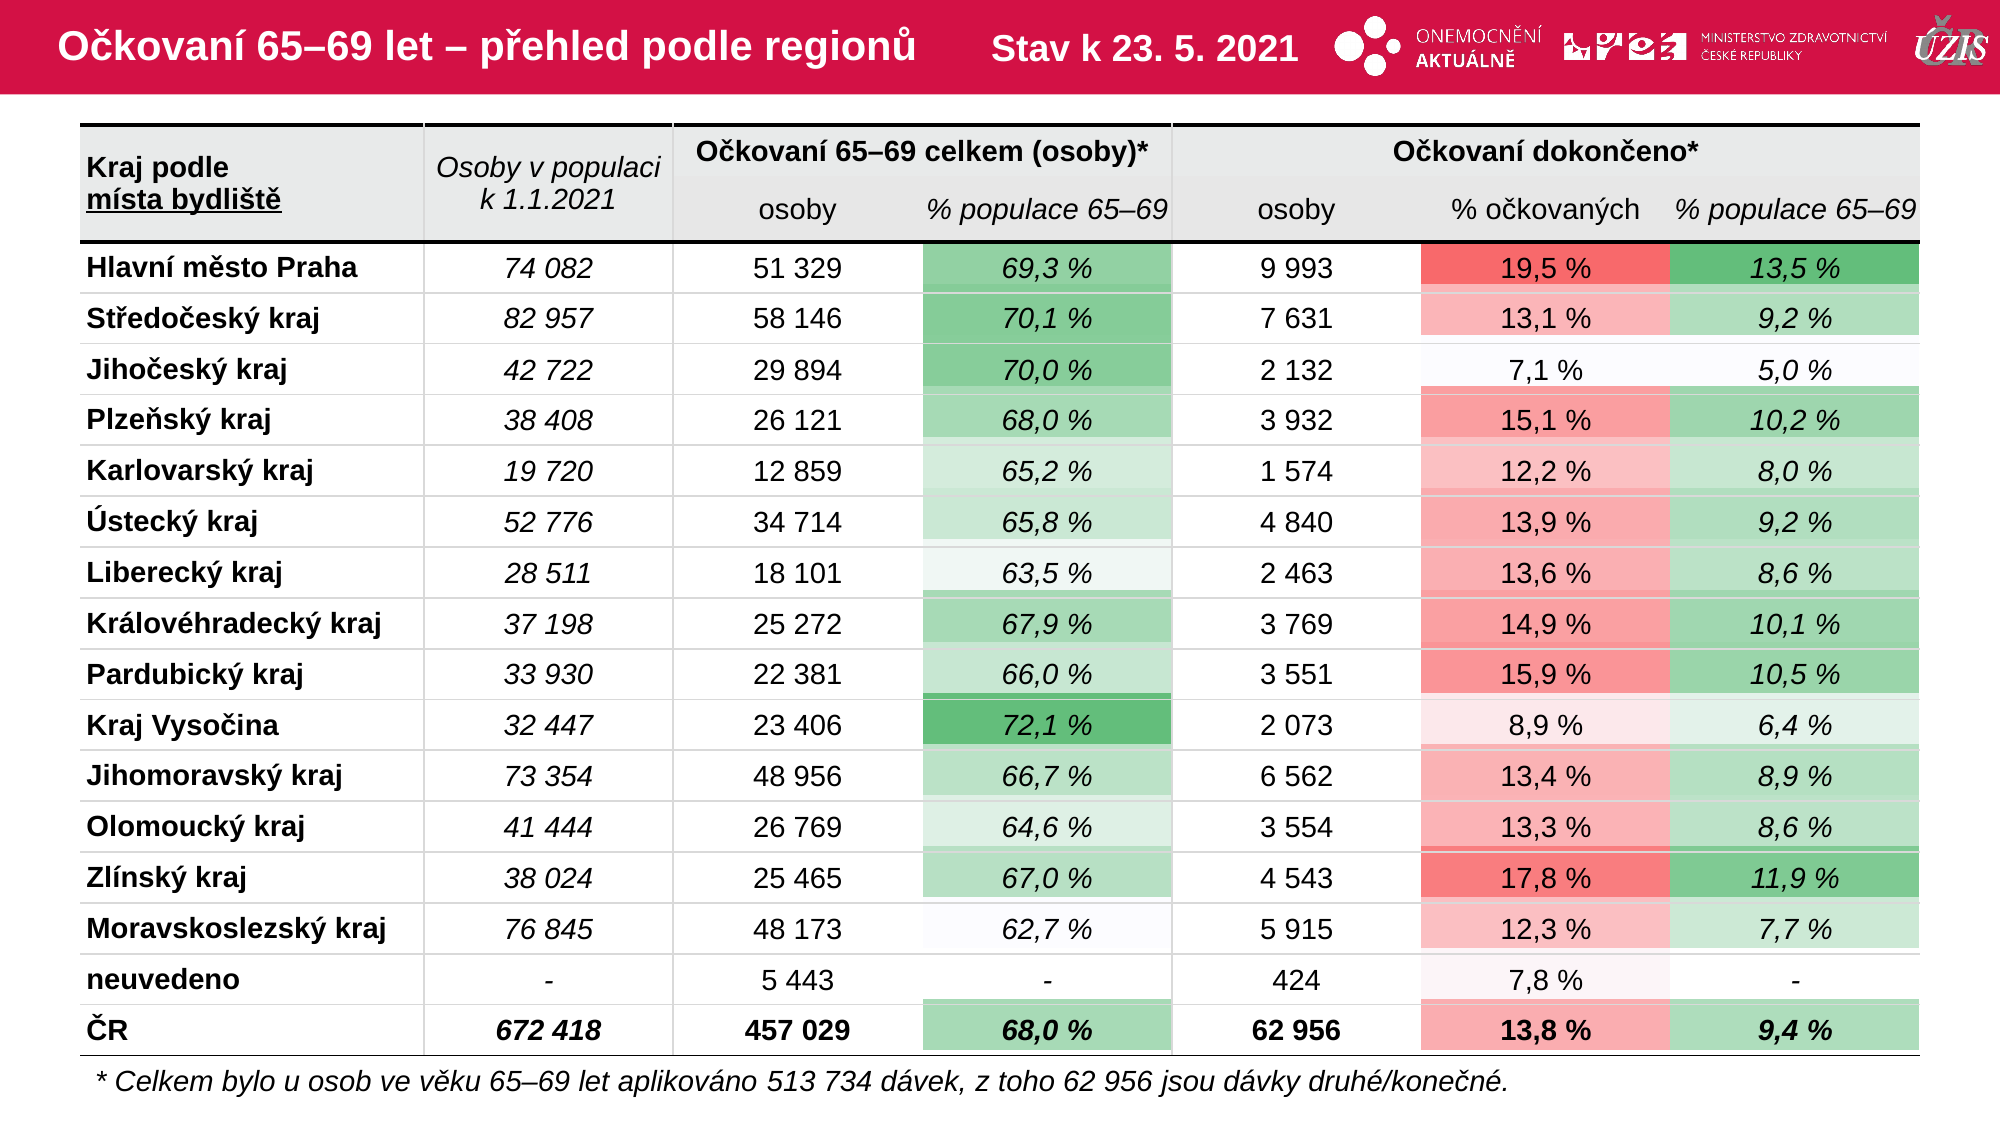

# Očkovaní 65–69 let – přehled podle regionů
Stav k 23. 5. 2021
| Kraj podle místa bydliště | Osoby v populaci k 1.1.2021 | Očkovaní 65–69 celkem (osoby)\* |  | Očkovaní dokončeno\* |  |  |
| --- | --- | --- | --- | --- | --- | --- |
|  |  | osoby | % populace 65–69 | osoby | % očkovaných | % populace 65–69 |
| Hlavní město Praha | 74 082 | 51 329 | 69,3 % | 9 993 | 19,5 % | 13,5 % |
| Středočeský kraj | 82 957 | 58 146 | 70,1 % | 7 631 | 13,1 % | 9,2 % |
| Jihočeský kraj | 42 722 | 29 894 | 70,0 % | 2 132 | 7,1 % | 5,0 % |
| Plzeňský kraj | 38 408 | 26 121 | 68,0 % | 3 932 | 15,1 % | 10,2 % |
| Karlovarský kraj | 19 720 | 12 859 | 65,2 % | 1 574 | 12,2 % | 8,0 % |
| Ústecký kraj | 52 776 | 34 714 | 65,8 % | 4 840 | 13,9 % | 9,2 % |
| Liberecký kraj | 28 511 | 18 101 | 63,5 % | 2 463 | 13,6 % | 8,6 % |
| Královéhradecký kraj | 37 198 | 25 272 | 67,9 % | 3 769 | 14,9 % | 10,1 % |
| Pardubický kraj | 33 930 | 22 381 | 66,0 % | 3 551 | 15,9 % | 10,5 % |
| Kraj Vysočina | 32 447 | 23 406 | 72,1 % | 2 073 | 8,9 % | 6,4 % |
| Jihomoravský kraj | 73 354 | 48 956 | 66,7 % | 6 562 | 13,4 % | 8,9 % |
| Olomoucký kraj | 41 444 | 26 769 | 64,6 % | 3 554 | 13,3 % | 8,6 % |
| Zlínský kraj | 38 024 | 25 465 | 67,0 % | 4 543 | 17,8 % | 11,9 % |
| Moravskoslezský kraj | 76 845 | 48 173 | 62,7 % | 5 915 | 12,3 % | 7,7 % |
| neuvedeno | - | 5 443 | - | 424 | 7,8 % | - |
| ČR | 672 418 | 457 029 | 68,0 % | 62 956 | 13,8 % | 9,4 % |
|  |  |  |  |  |  |
| --- | --- | --- | --- | --- | --- |
|  |  |  |  |  |  |
|  |  |  |  |  |  |
|  |  |  |  |  |  |
|  |  |  |  |  |  |
|  |  |  |  |  |  |
|  |  |  |  |  |  |
|  |  |  |  |  |  |
|  |  |  |  |  |  |
|  |  |  |  |  |  |
|  |  |  |  |  |  |
|  |  |  |  |  |  |
|  |  |  |  |  |  |
|  |  |  |  |  |  |
|  |  |  |  |  |  |
|  |  |  |  |  |  |
* Celkem bylo u osob ve věku 65–69 let aplikováno 513 734 dávek, z toho 62 956 jsou dávky druhé/konečné.